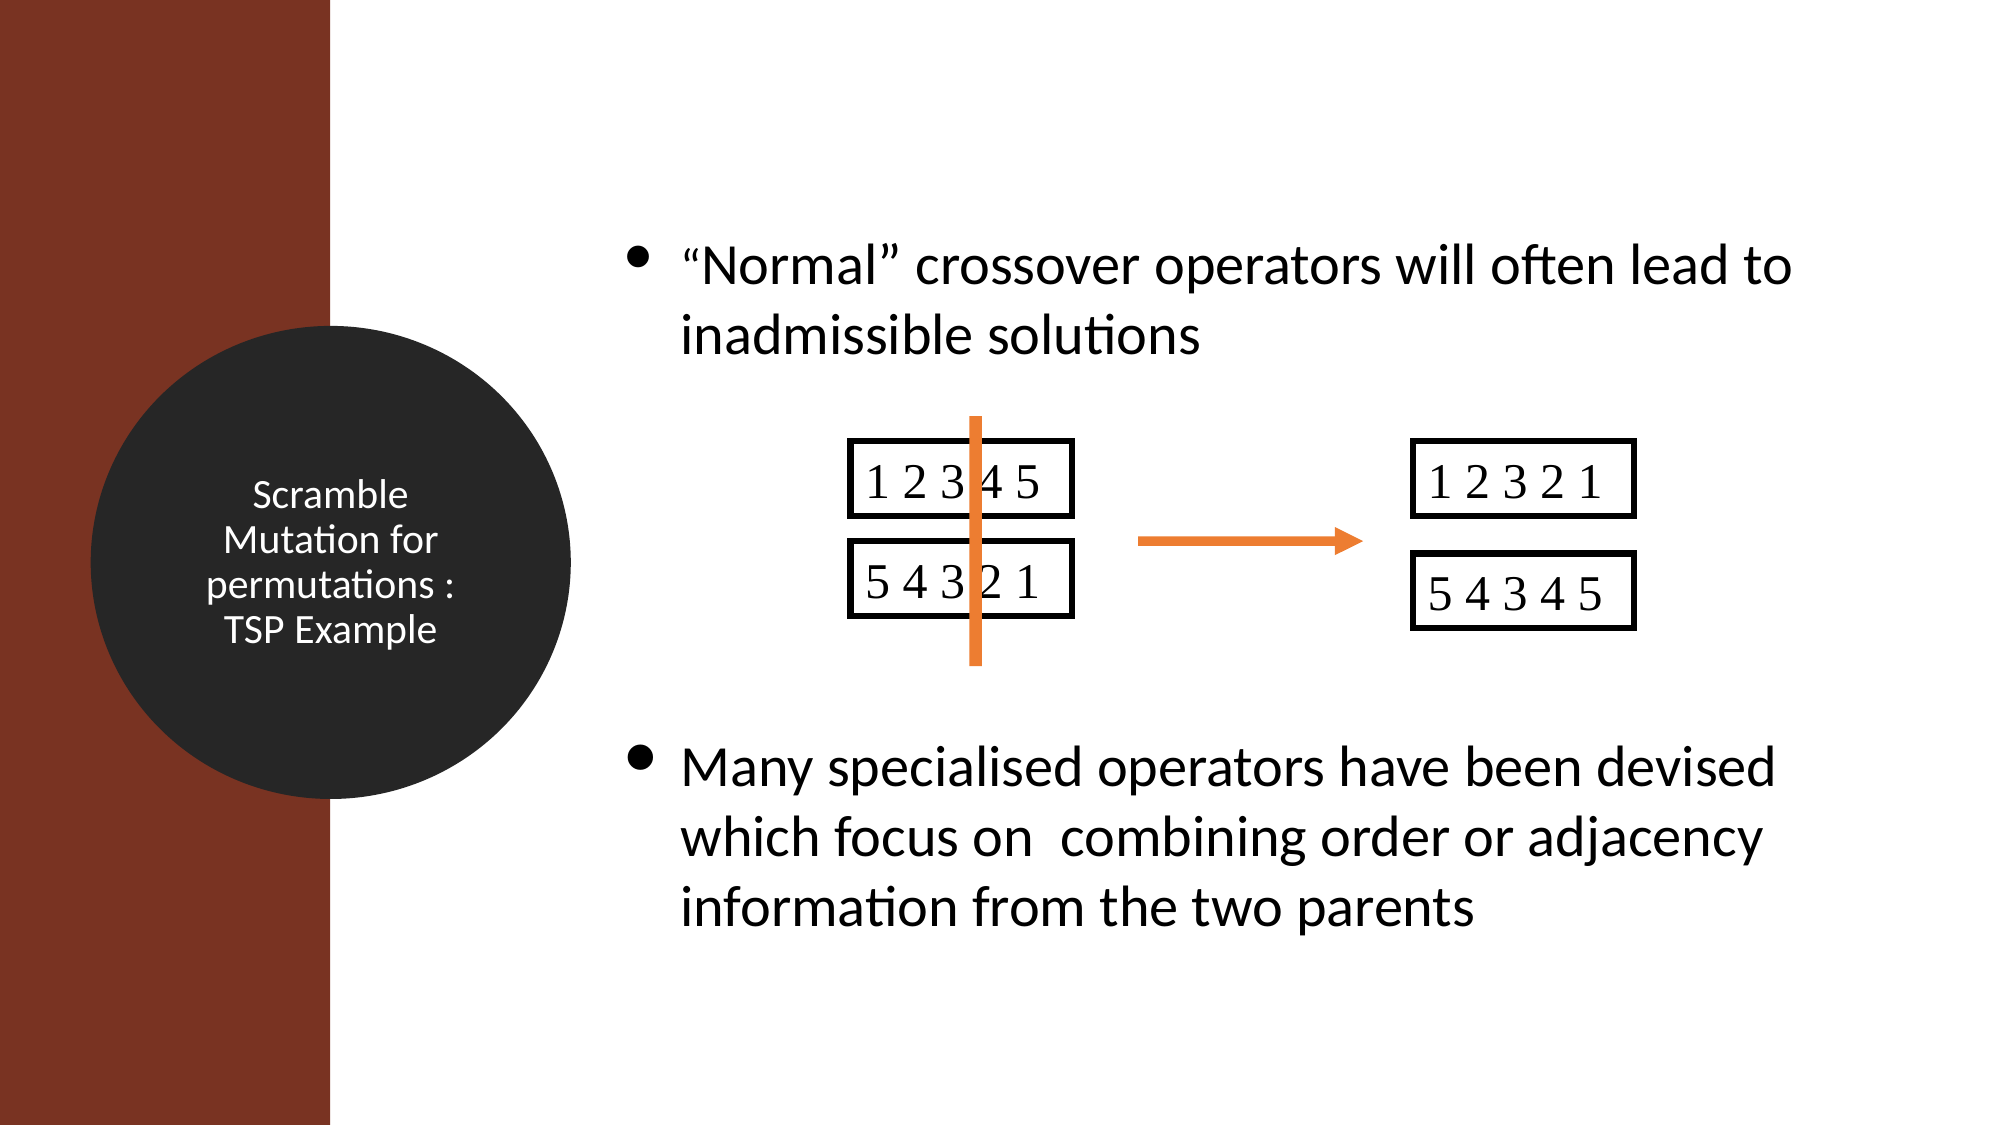

“Normal” crossover operators will often lead to inadmissible solutions

Many specialised operators have been devised which focus on  combining order or adjacency information from the two parents
Scramble Mutation for permutations : TSP Example

1 2 3 4 5
1 2 3 2 1
5 4 3 2 1

5 4 3 4 5